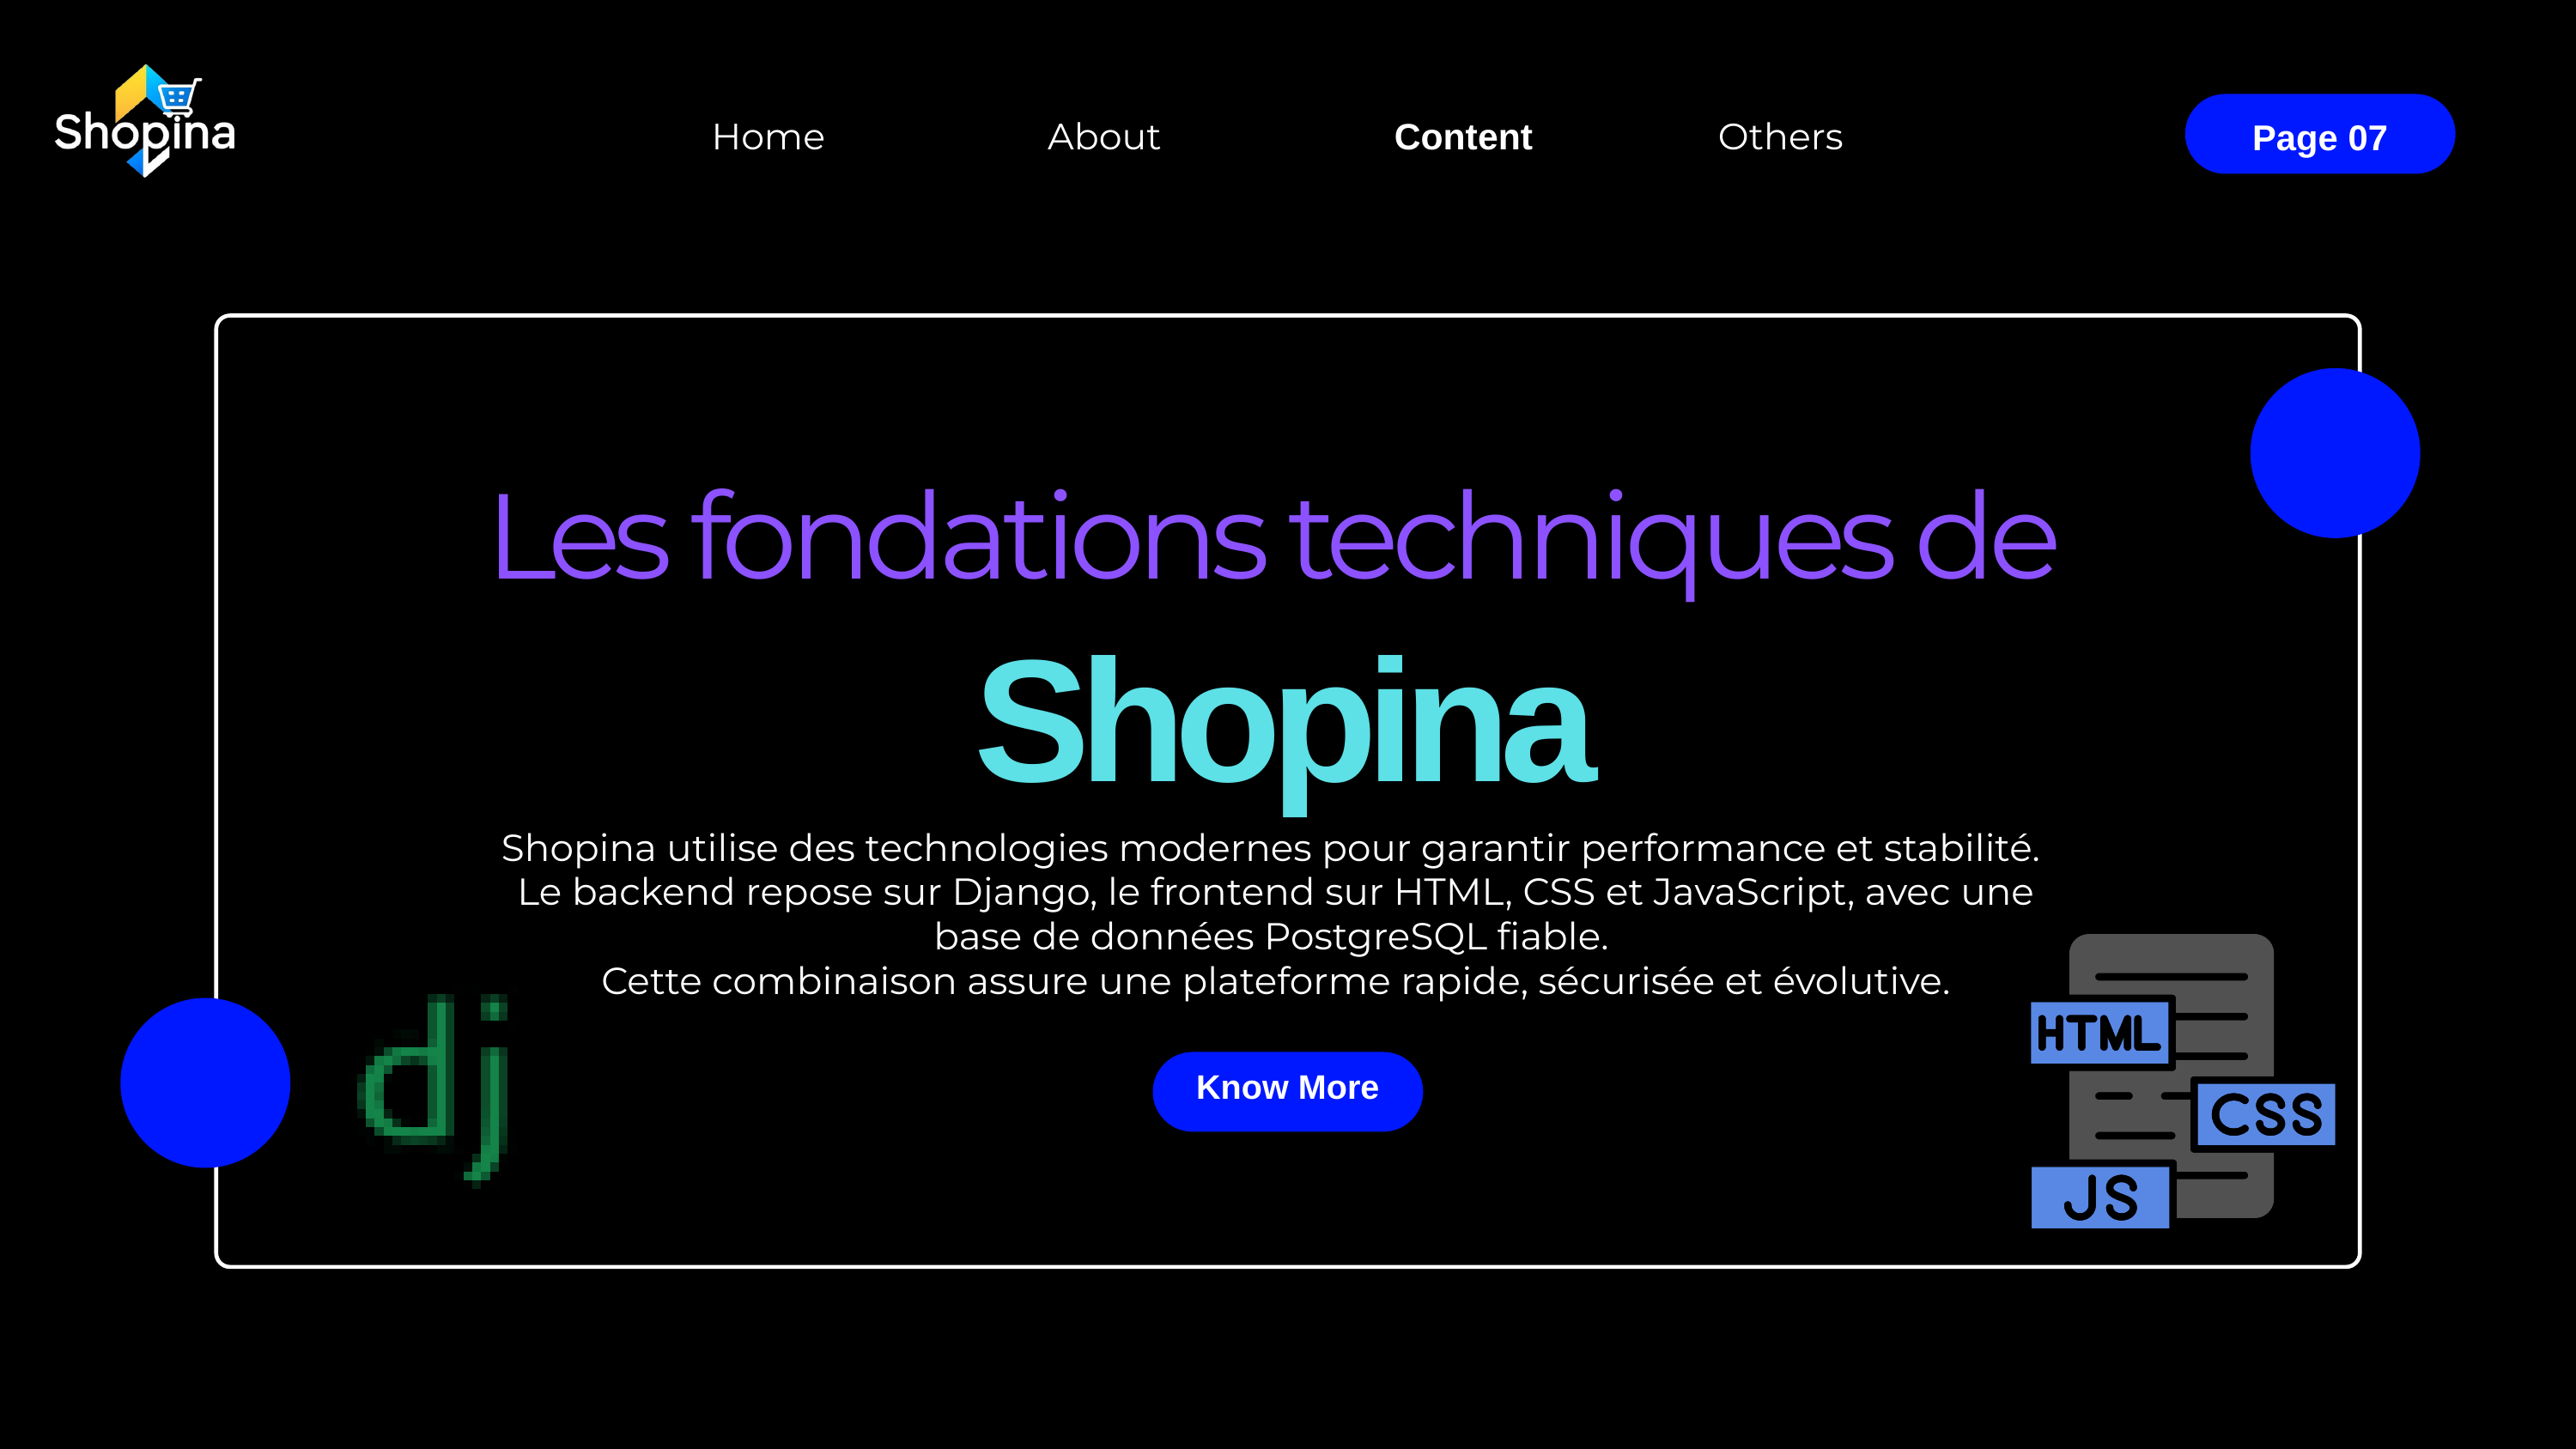

Home
Others
About
Content
Page 07

Les fondations techniques de
Shopina
Shopina utilise des technologies modernes pour garantir performance et stabilité.
 Le backend repose sur Django, le frontend sur HTML, CSS et JavaScript, avec une base de données PostgreSQL fiable.
 Cette combinaison assure une plateforme rapide, sécurisée et évolutive.

Know More